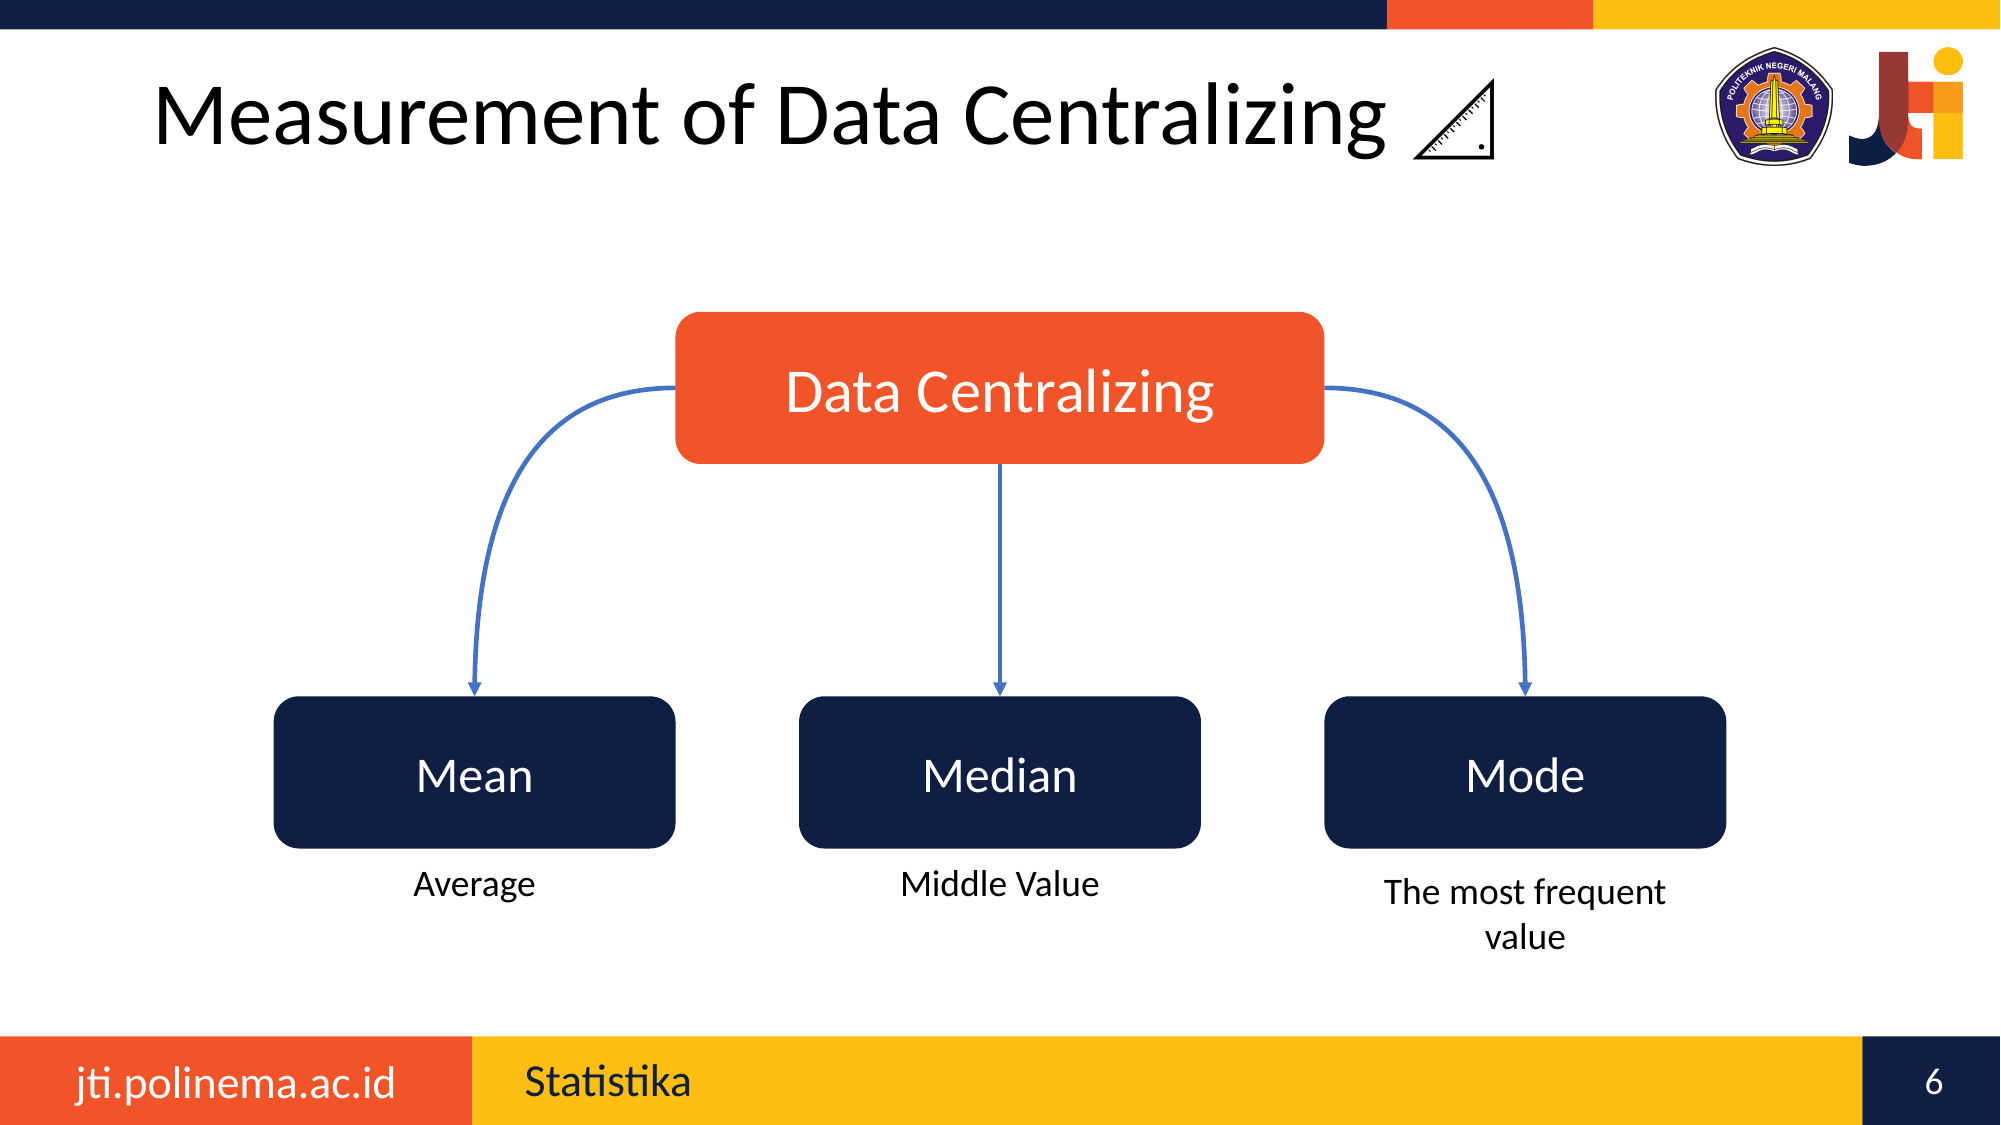

# Measurement of Data Centralizing 📐
Data Centralizing
Median
Mean
Mode
Average
Middle Value
The most frequent value
6